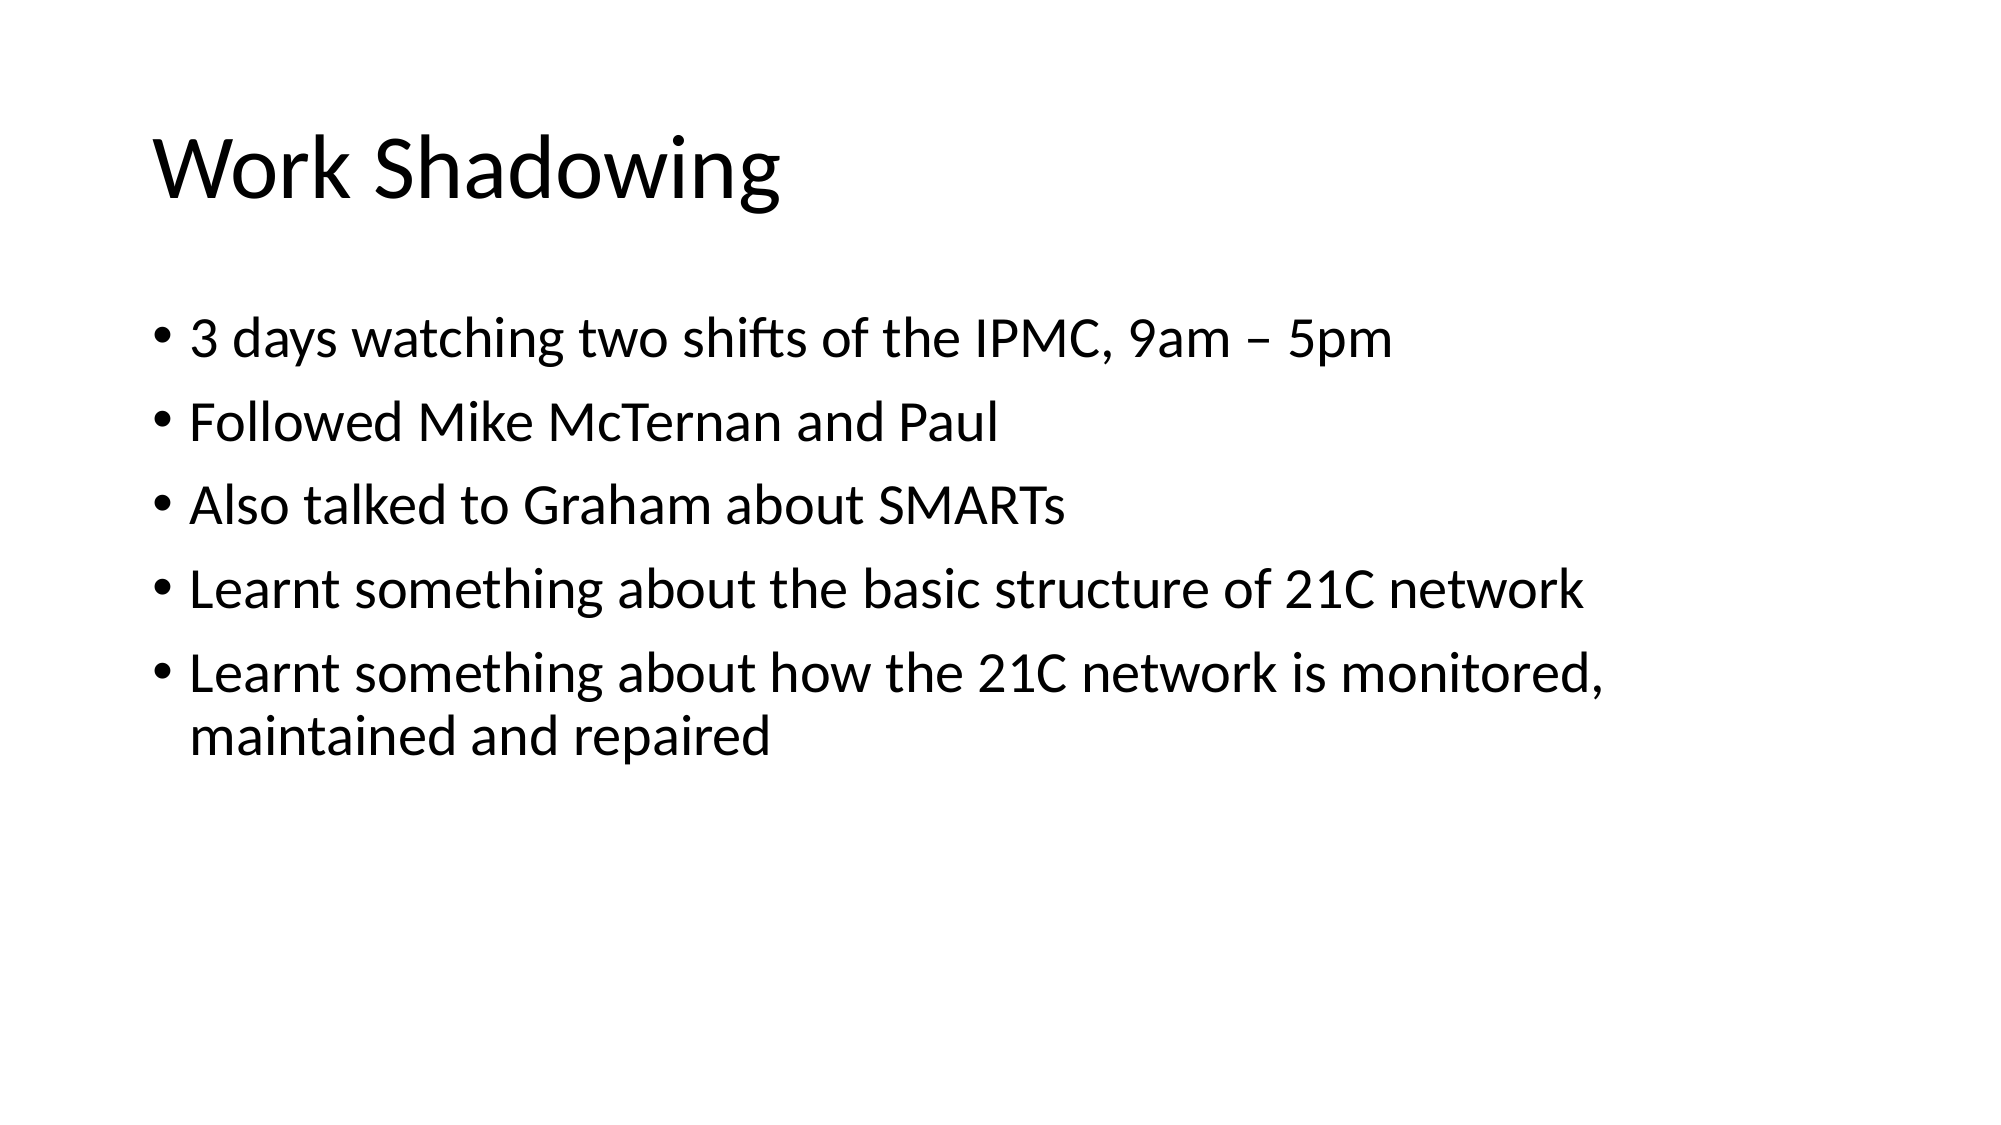

# Work Shadowing
3 days watching two shifts of the IPMC, 9am – 5pm
Followed Mike McTernan and Paul
Also talked to Graham about SMARTs
Learnt something about the basic structure of 21C network
Learnt something about how the 21C network is monitored, maintained and repaired